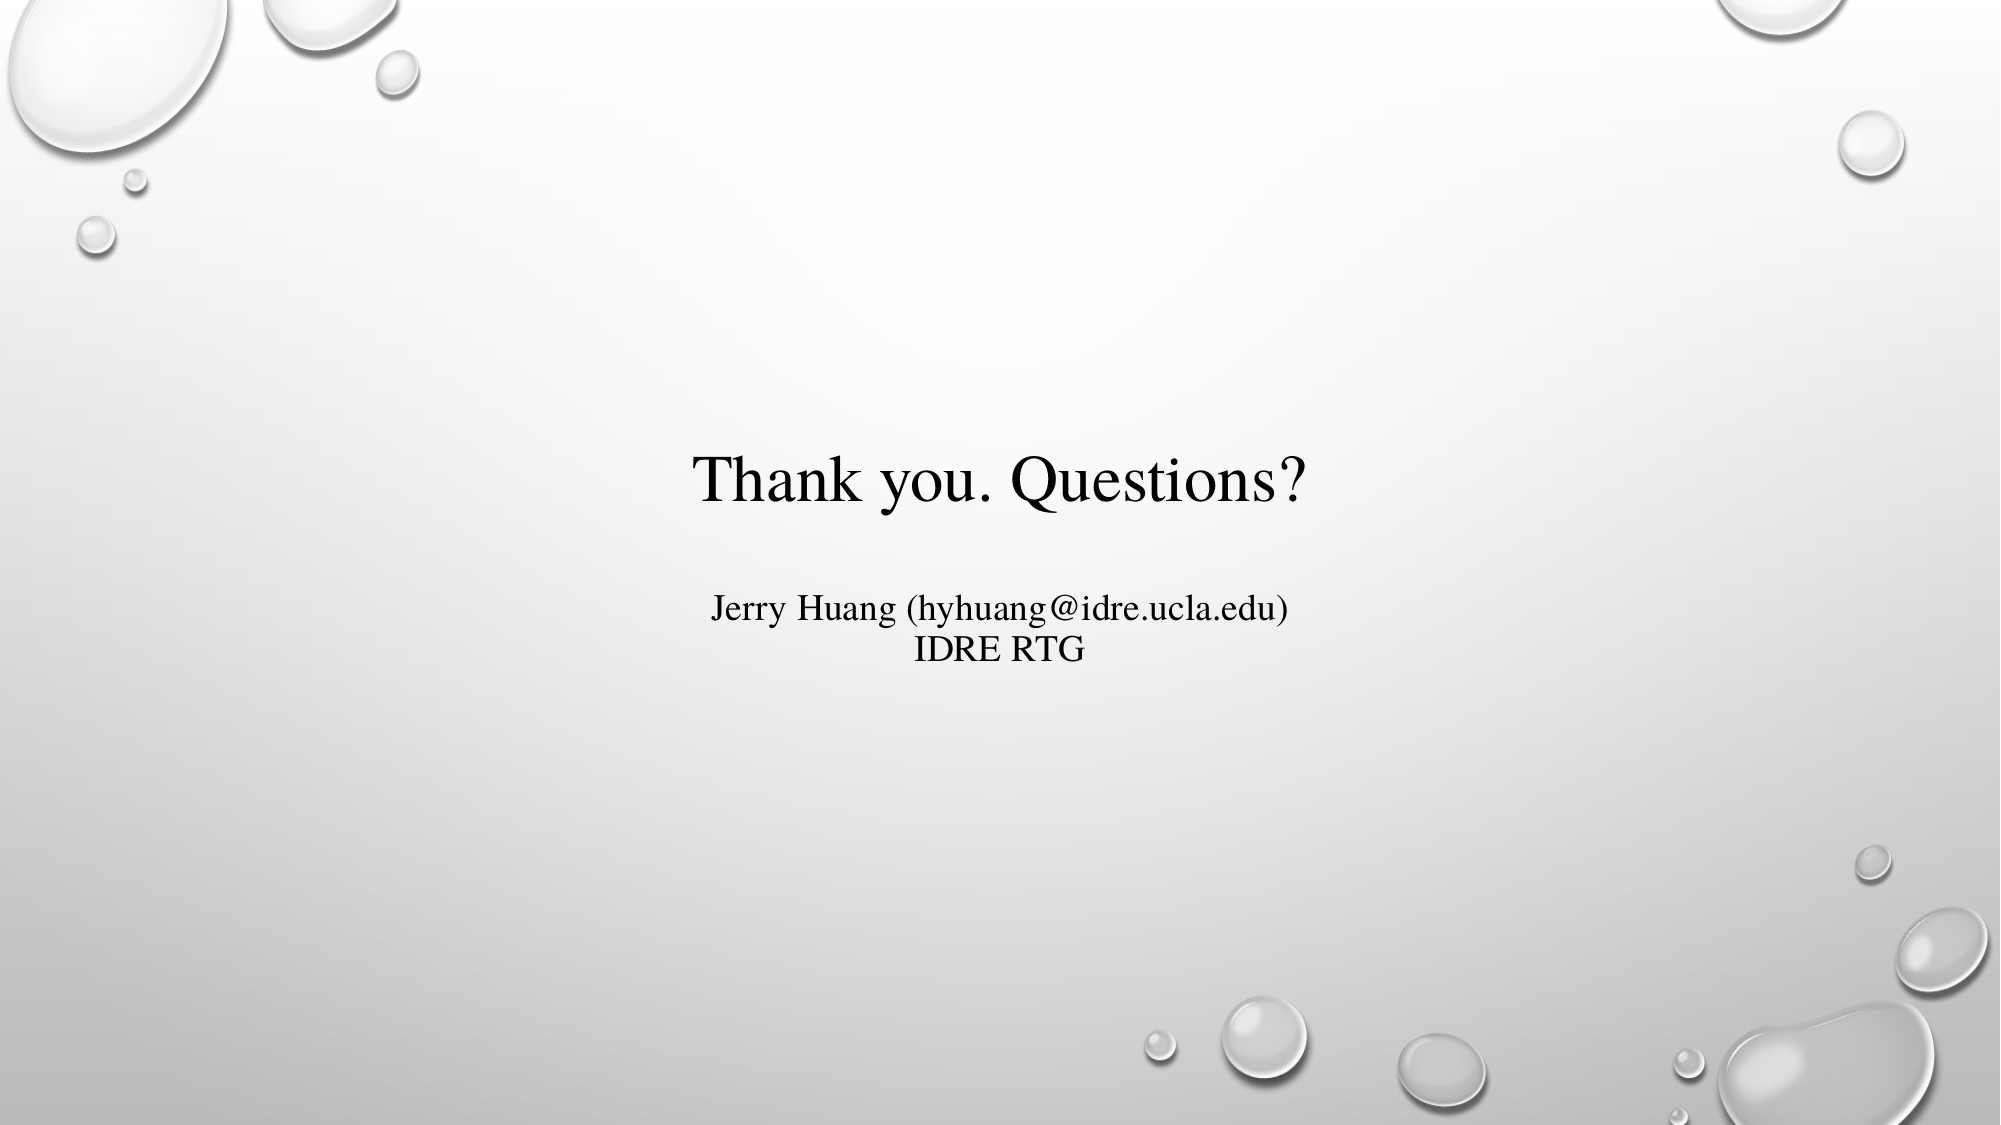

# Thank you. Questions? Jerry Huang (hyhuang@idre.ucla.edu) IDRE RTG